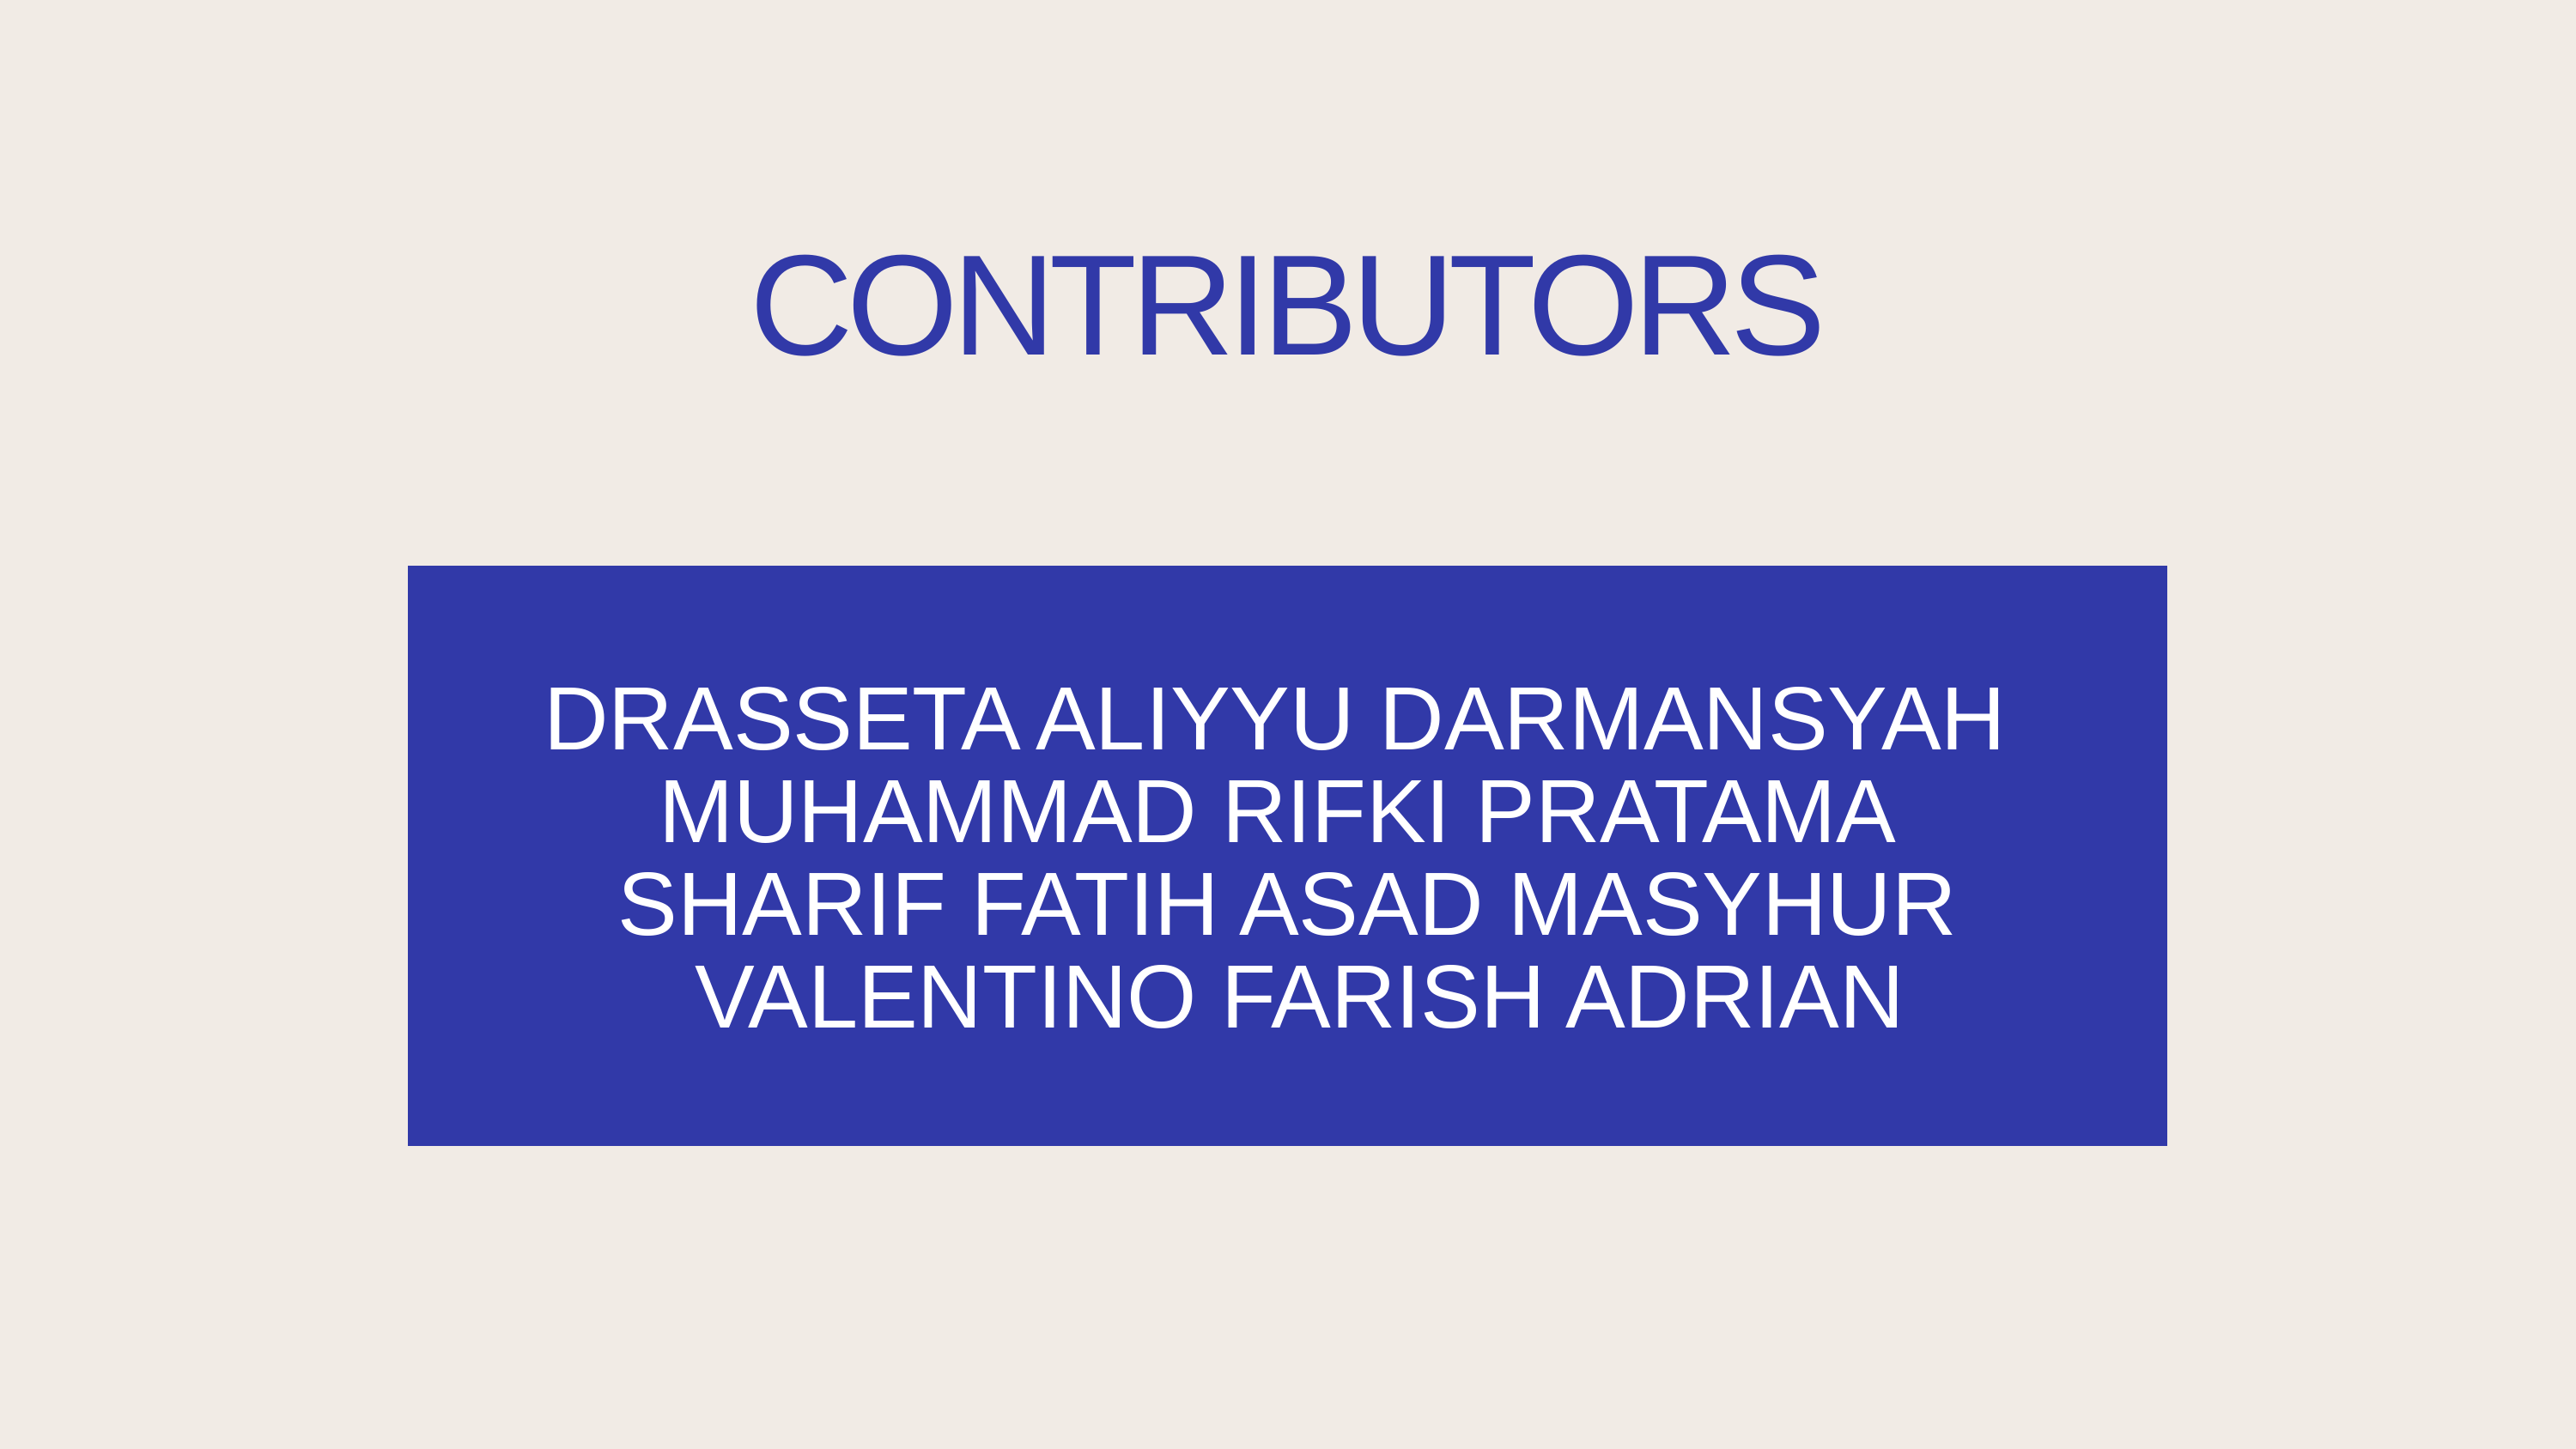

CONTRIBUTORS

DRASSETA ALIYYU DARMANSYAH
MUHAMMAD RIFKI PRATAMA
SHARIF FATIH ASAD MASYHUR
 VALENTINO FARISH ADRIAN